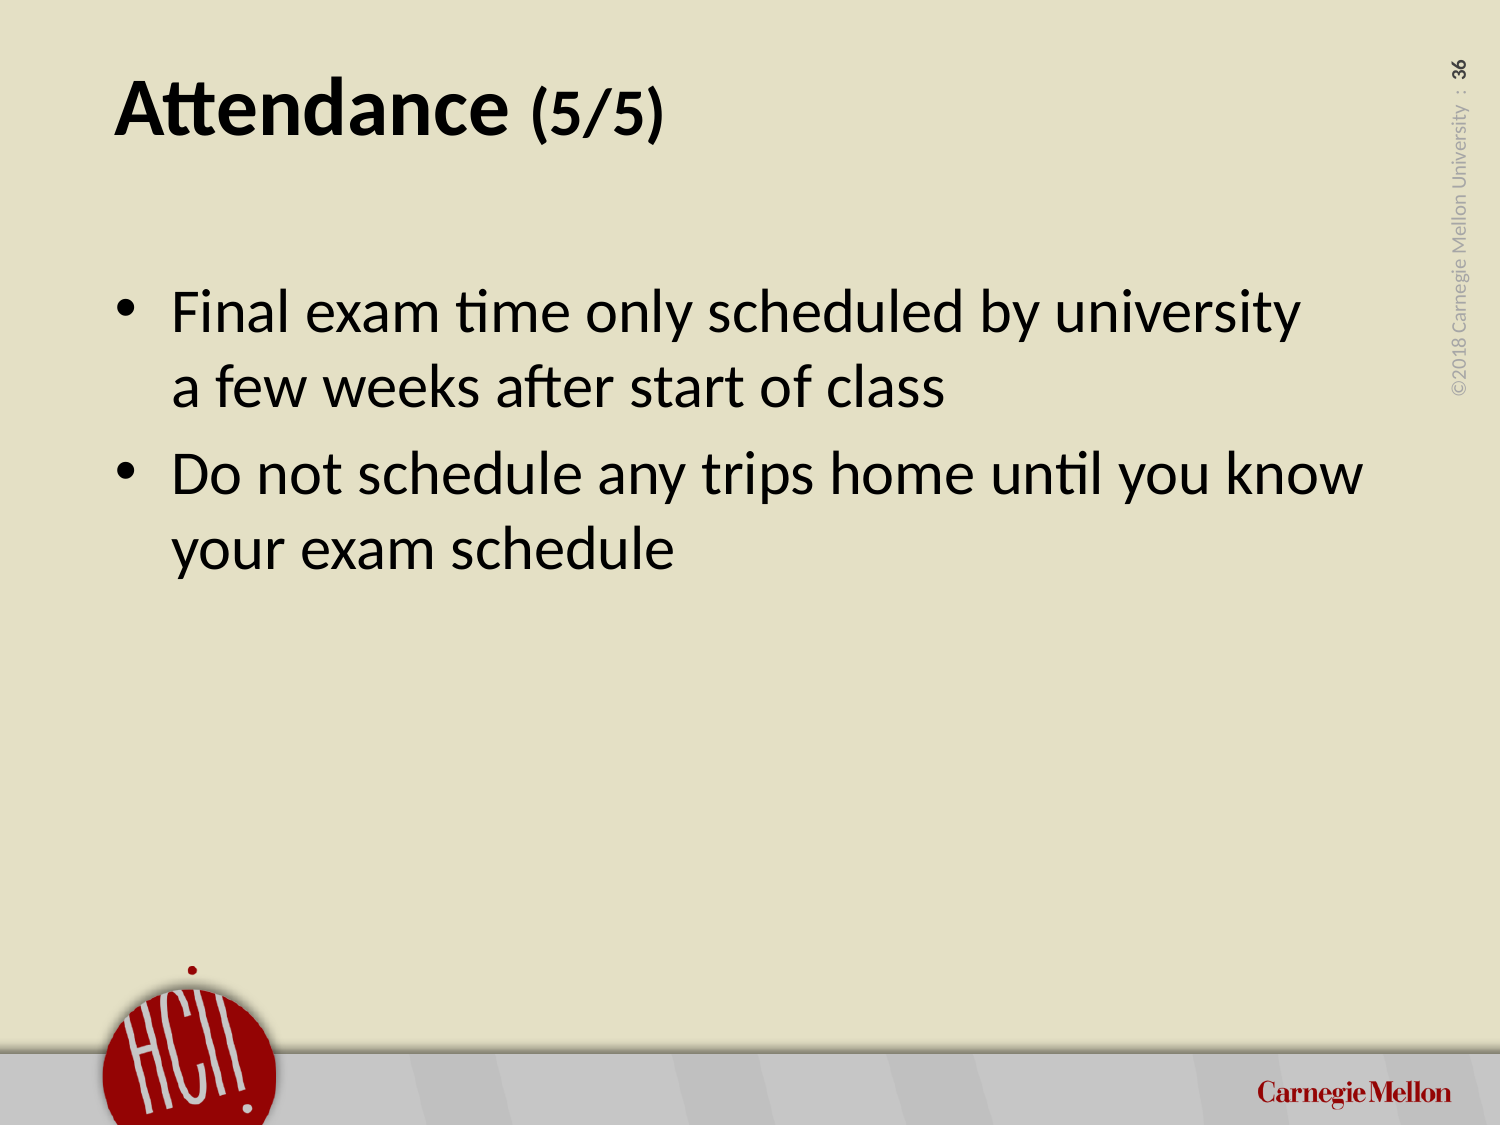

# Attendance (5/5)
Final exam time only scheduled by university
a few weeks after start of class
Do not schedule any trips home until you know your exam schedule